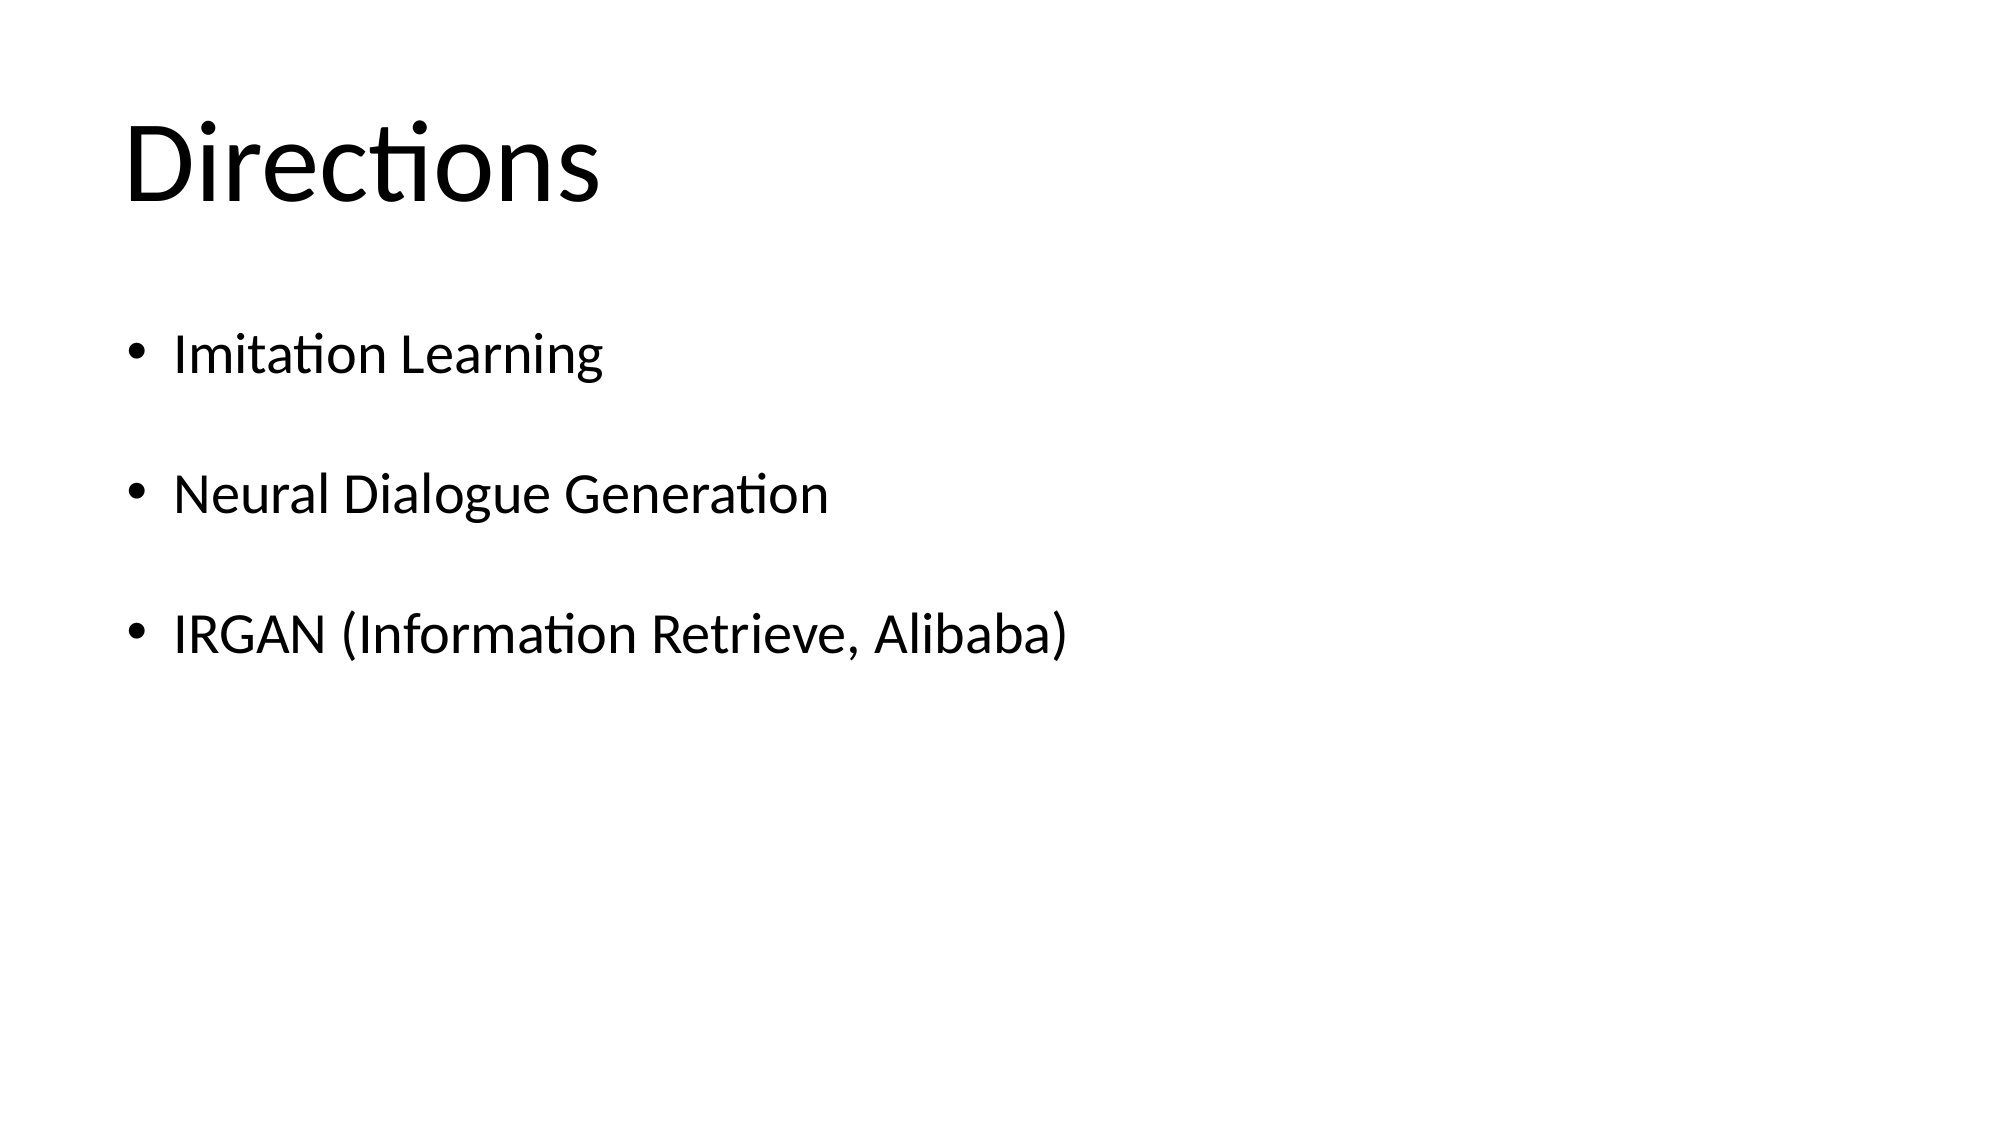

Directions
Imitation Learning

Neural Dialogue Generation

IRGAN (Information Retrieve, Alibaba)